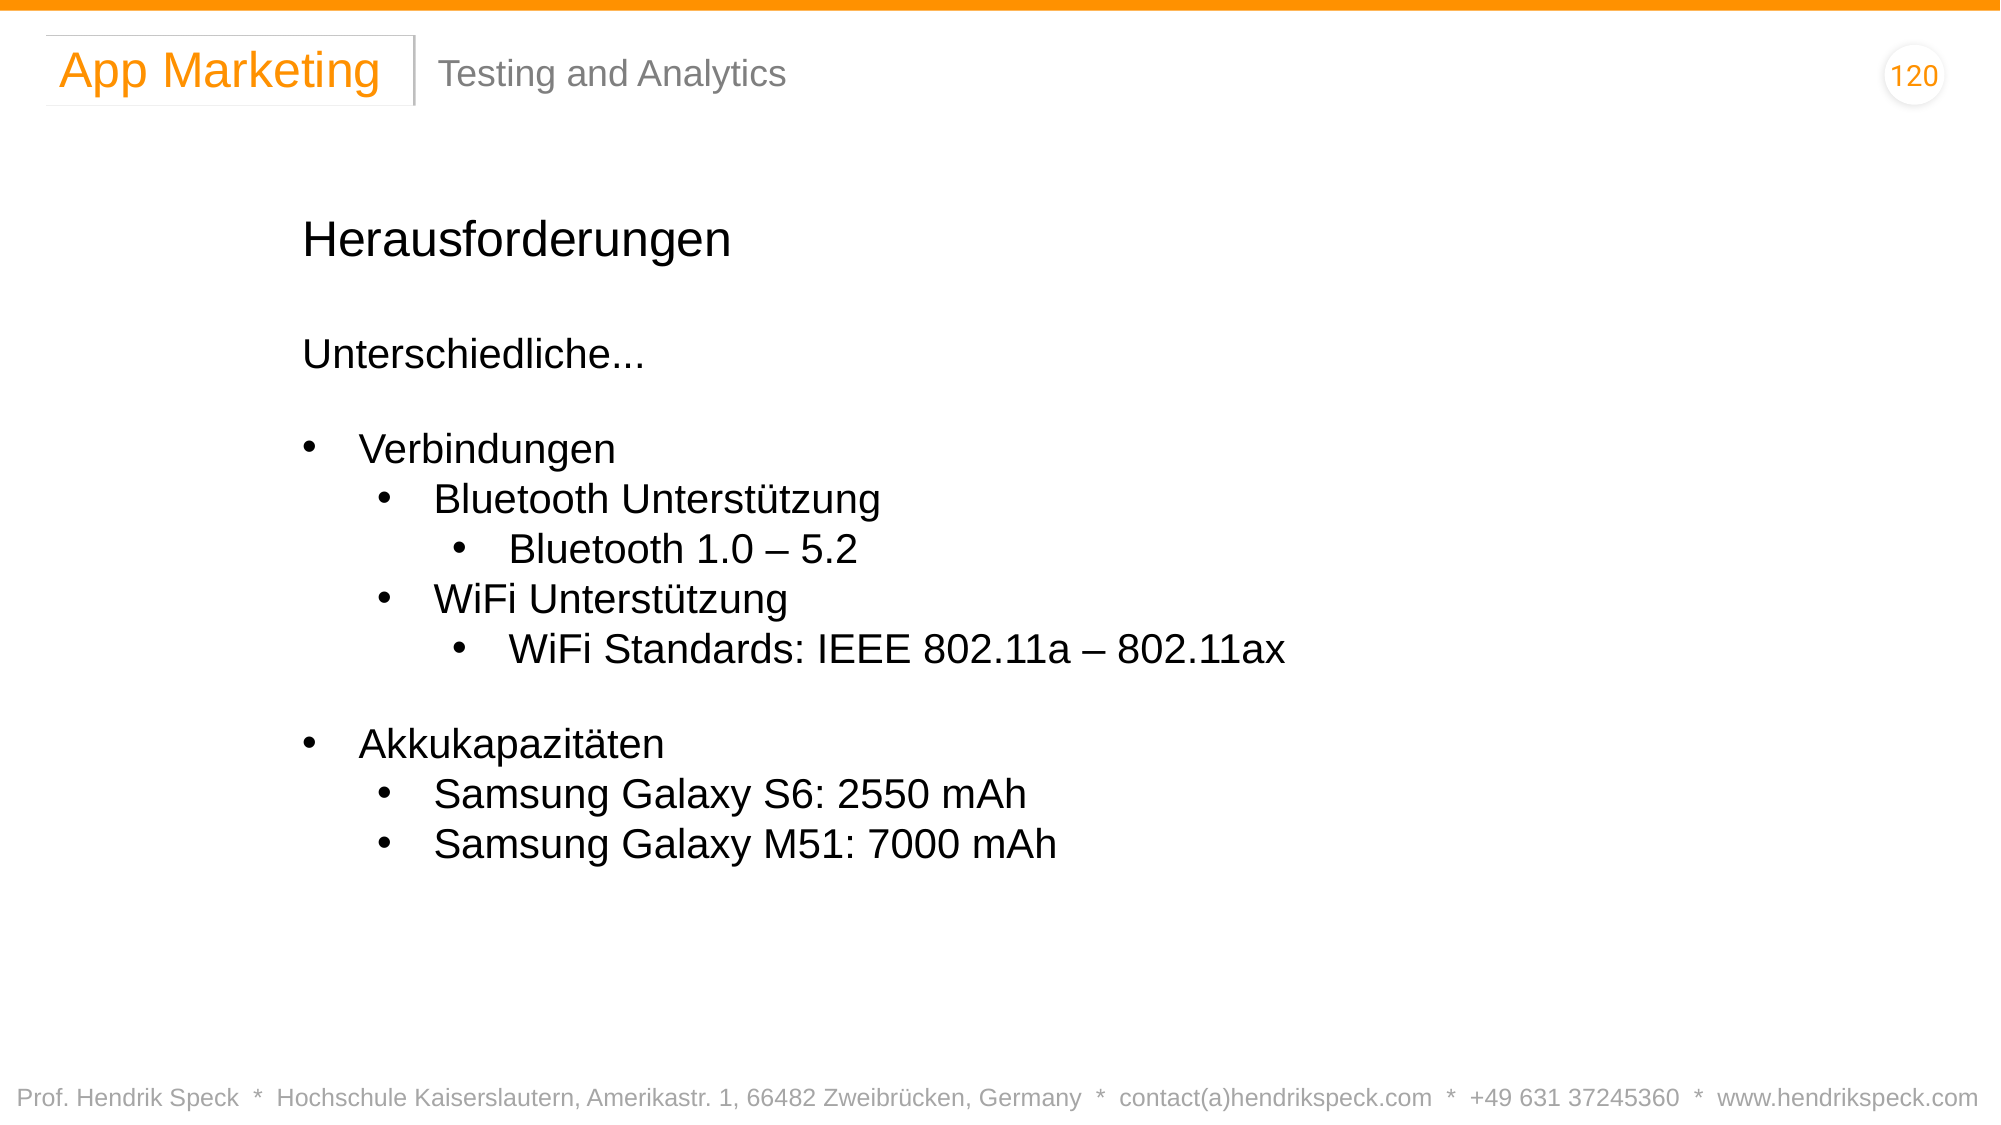

App Marketing
Testing and Analytics
120
Herausforderungen

Unterschiedliche...

Verbindungen
Bluetooth Unterstützung
Bluetooth 1.0 – 5.2
WiFi Unterstützung
WiFi Standards: IEEE 802.11a – 802.11ax

Akkukapazitäten
Samsung Galaxy S6: 2550 mAh
Samsung Galaxy M51: 7000 mAh